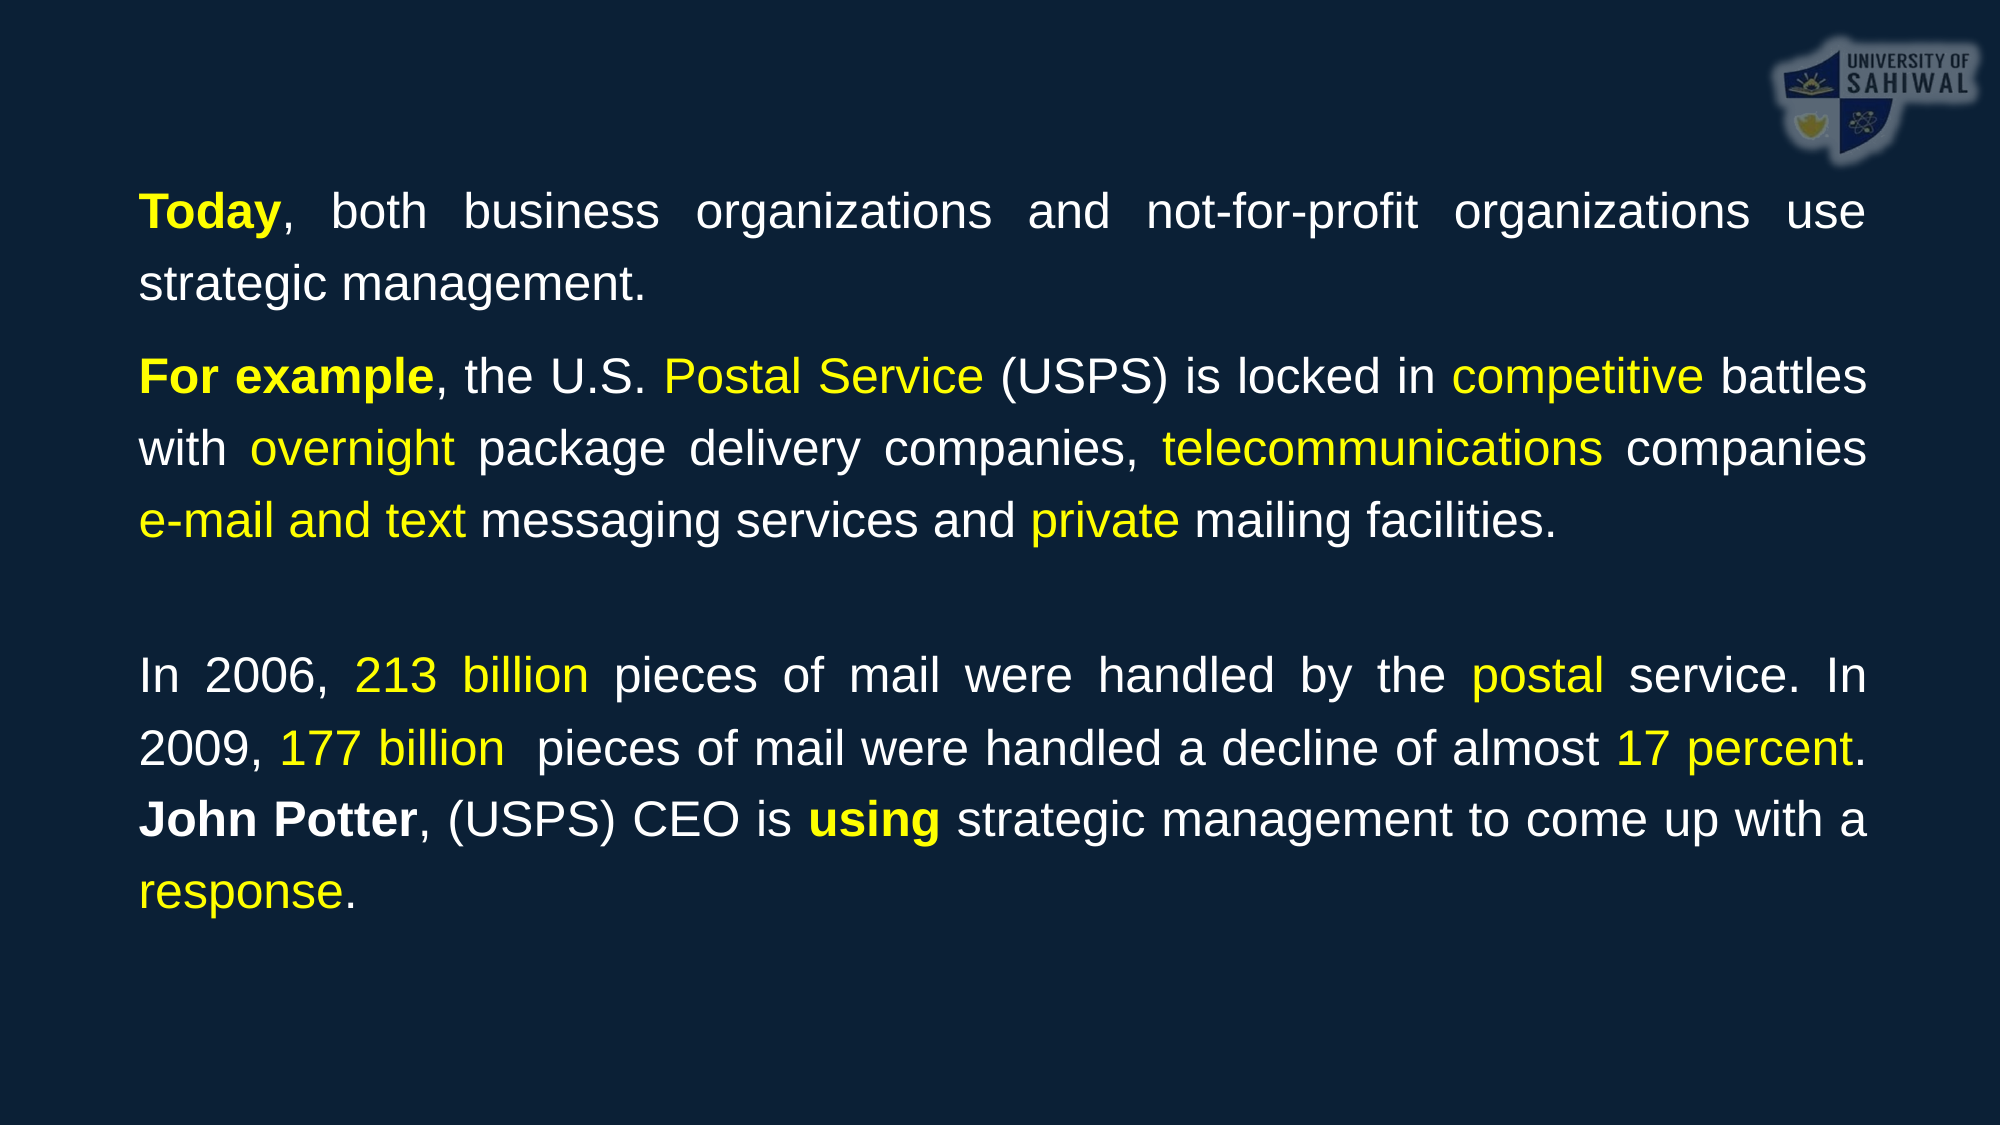

Today, both business organizations and not-for-profit organizations use strategic management.
For example, the U.S. Postal Service (USPS) is locked in competitive battles with overnight package delivery companies, telecommunications companies e-mail and text messaging services and private mailing facilities.

In 2006, 213 billion pieces of mail were handled by the postal service. In 2009, 177 billion  pieces of mail were handled a decline of almost 17 percent. John Potter, (USPS) CEO is using strategic management to come up with a response.